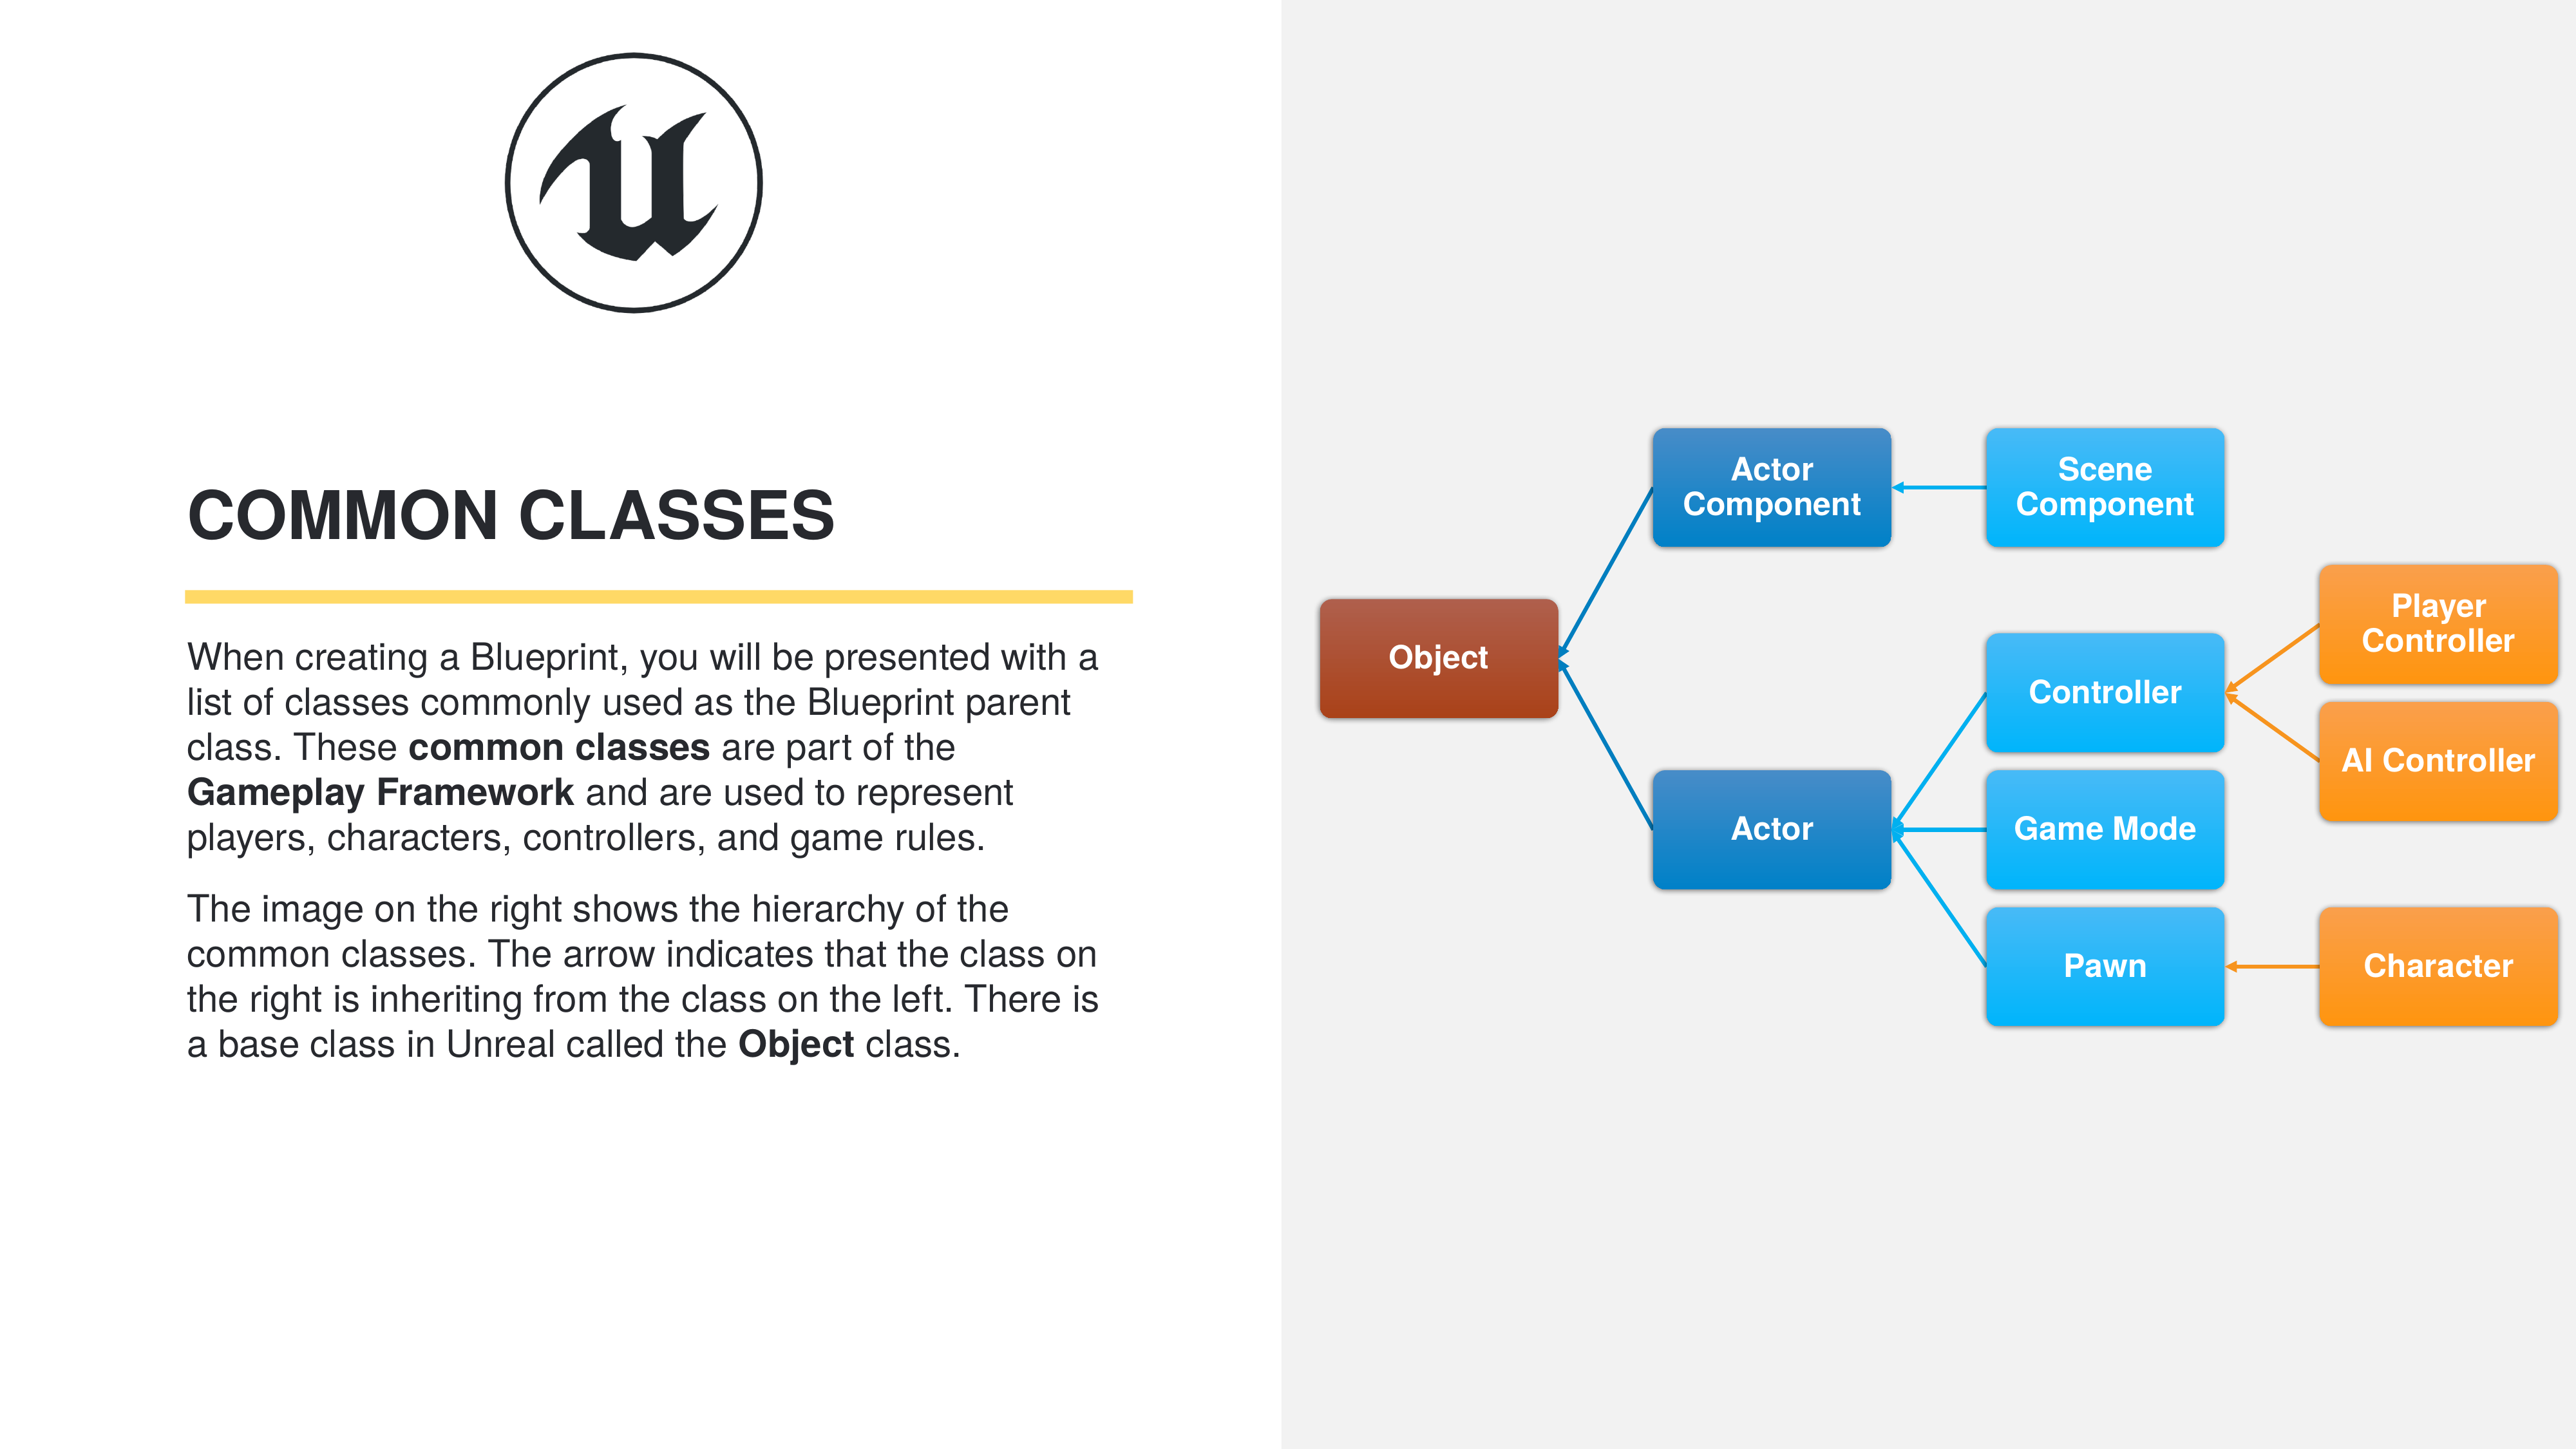

# COMMON CLASSES

Actor Component
Scene Component

Player Controller

Object

Controller

AI Controller

Actor
Game Mode

Pawn
Character

When creating a Blueprint, you will be presented with a list of classes commonly used as the Blueprint parent class. These common classes are part of the Gameplay Framework and are used to represent players, characters, controllers, and game rules.
The image on the right shows the hierarchy of the common classes. The arrow indicates that the class on the right is inheriting from the class on the left. There is a base class in Unreal called the Object class.